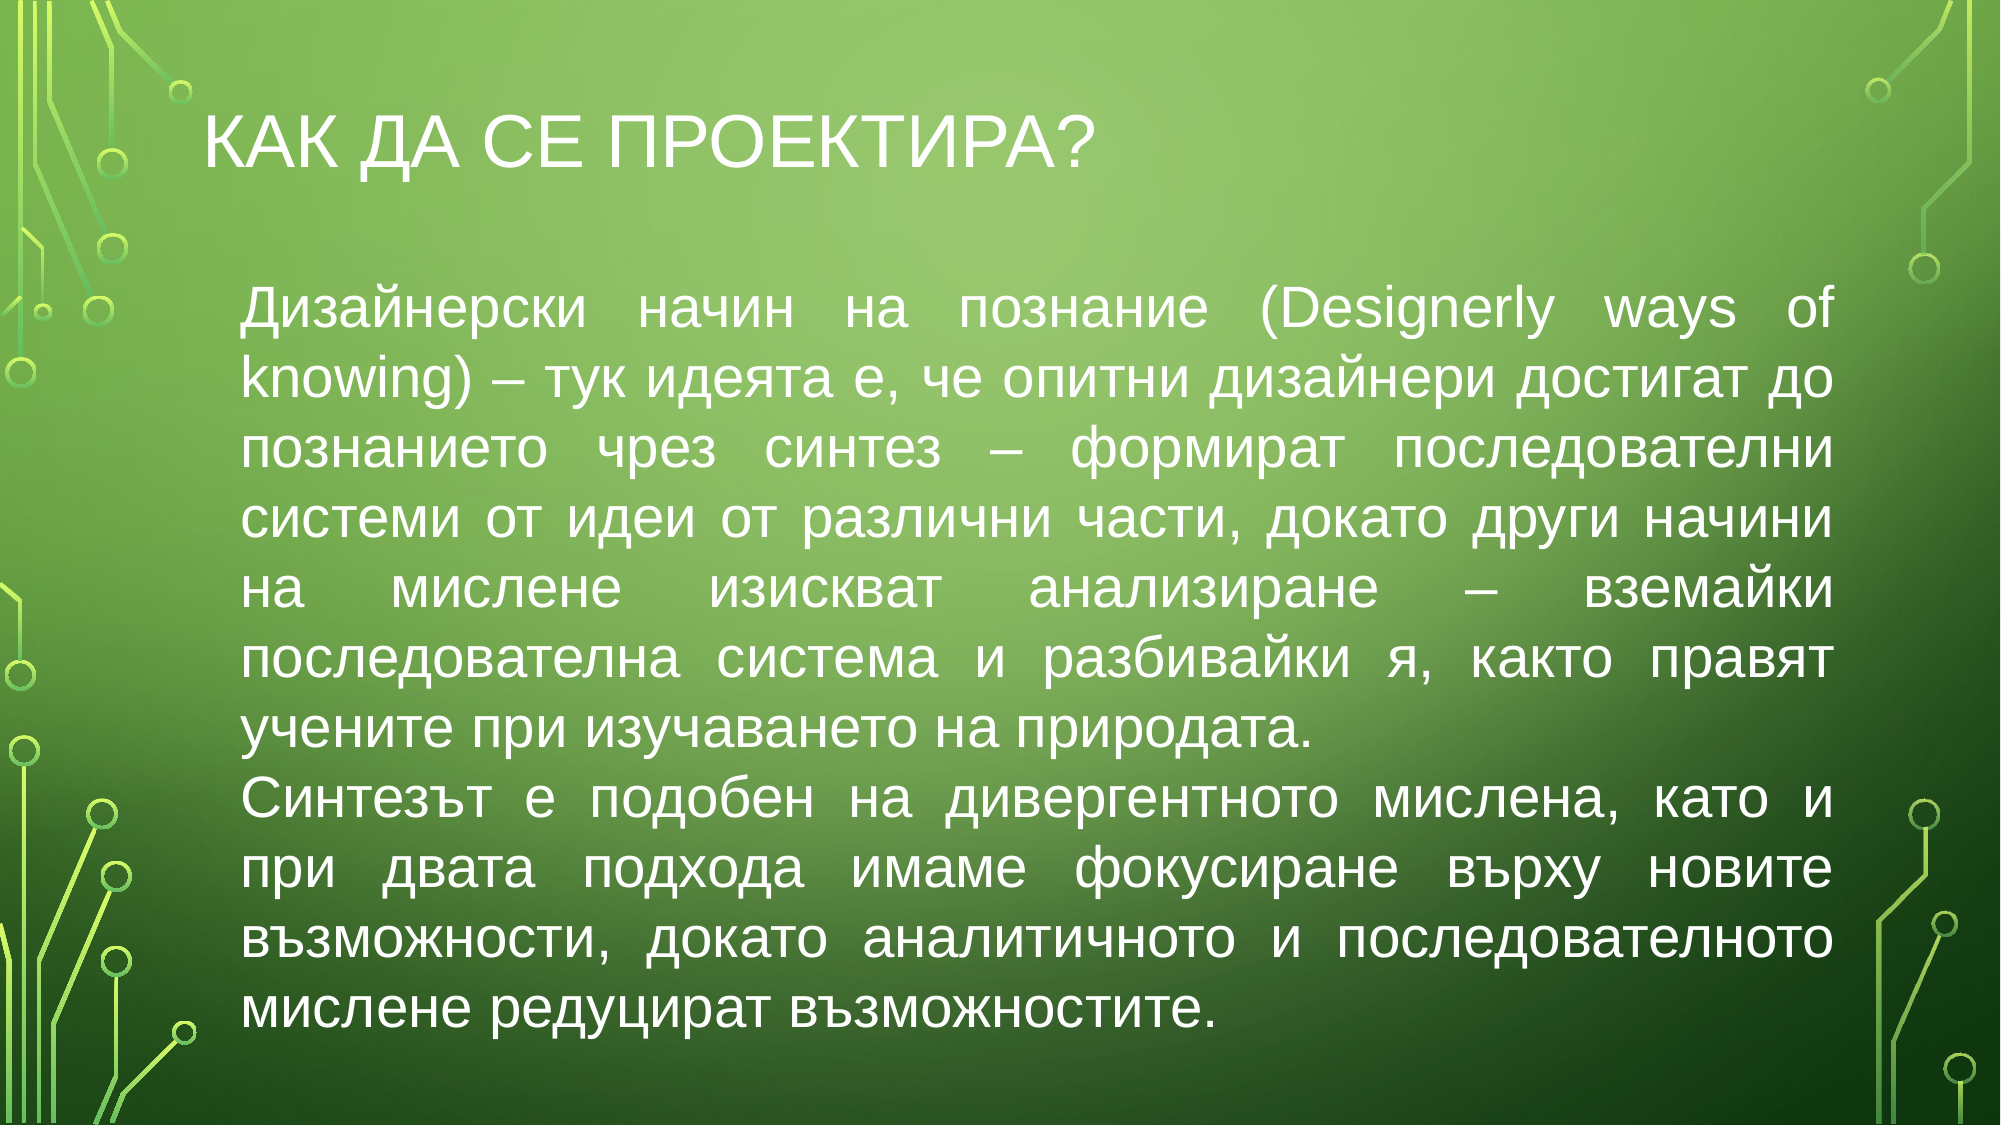

# Как да се проектира?
Дизайнерски начин на познание (Designerly ways of knowing) – тук идеята е, че опитни дизайнери достигат до познанието чрез синтез – формират последователни системи от идеи от различни части, докато други начини на мислене изискват анализиране – вземайки последователна система и разбивайки я, както правят учените при изучаването на природата.
Синтезът е подобен на дивергентното мислена, като и при двата подхода имаме фокусиране върху новите възможности, докато аналитичното и последователното мислене редуцират възможностите.